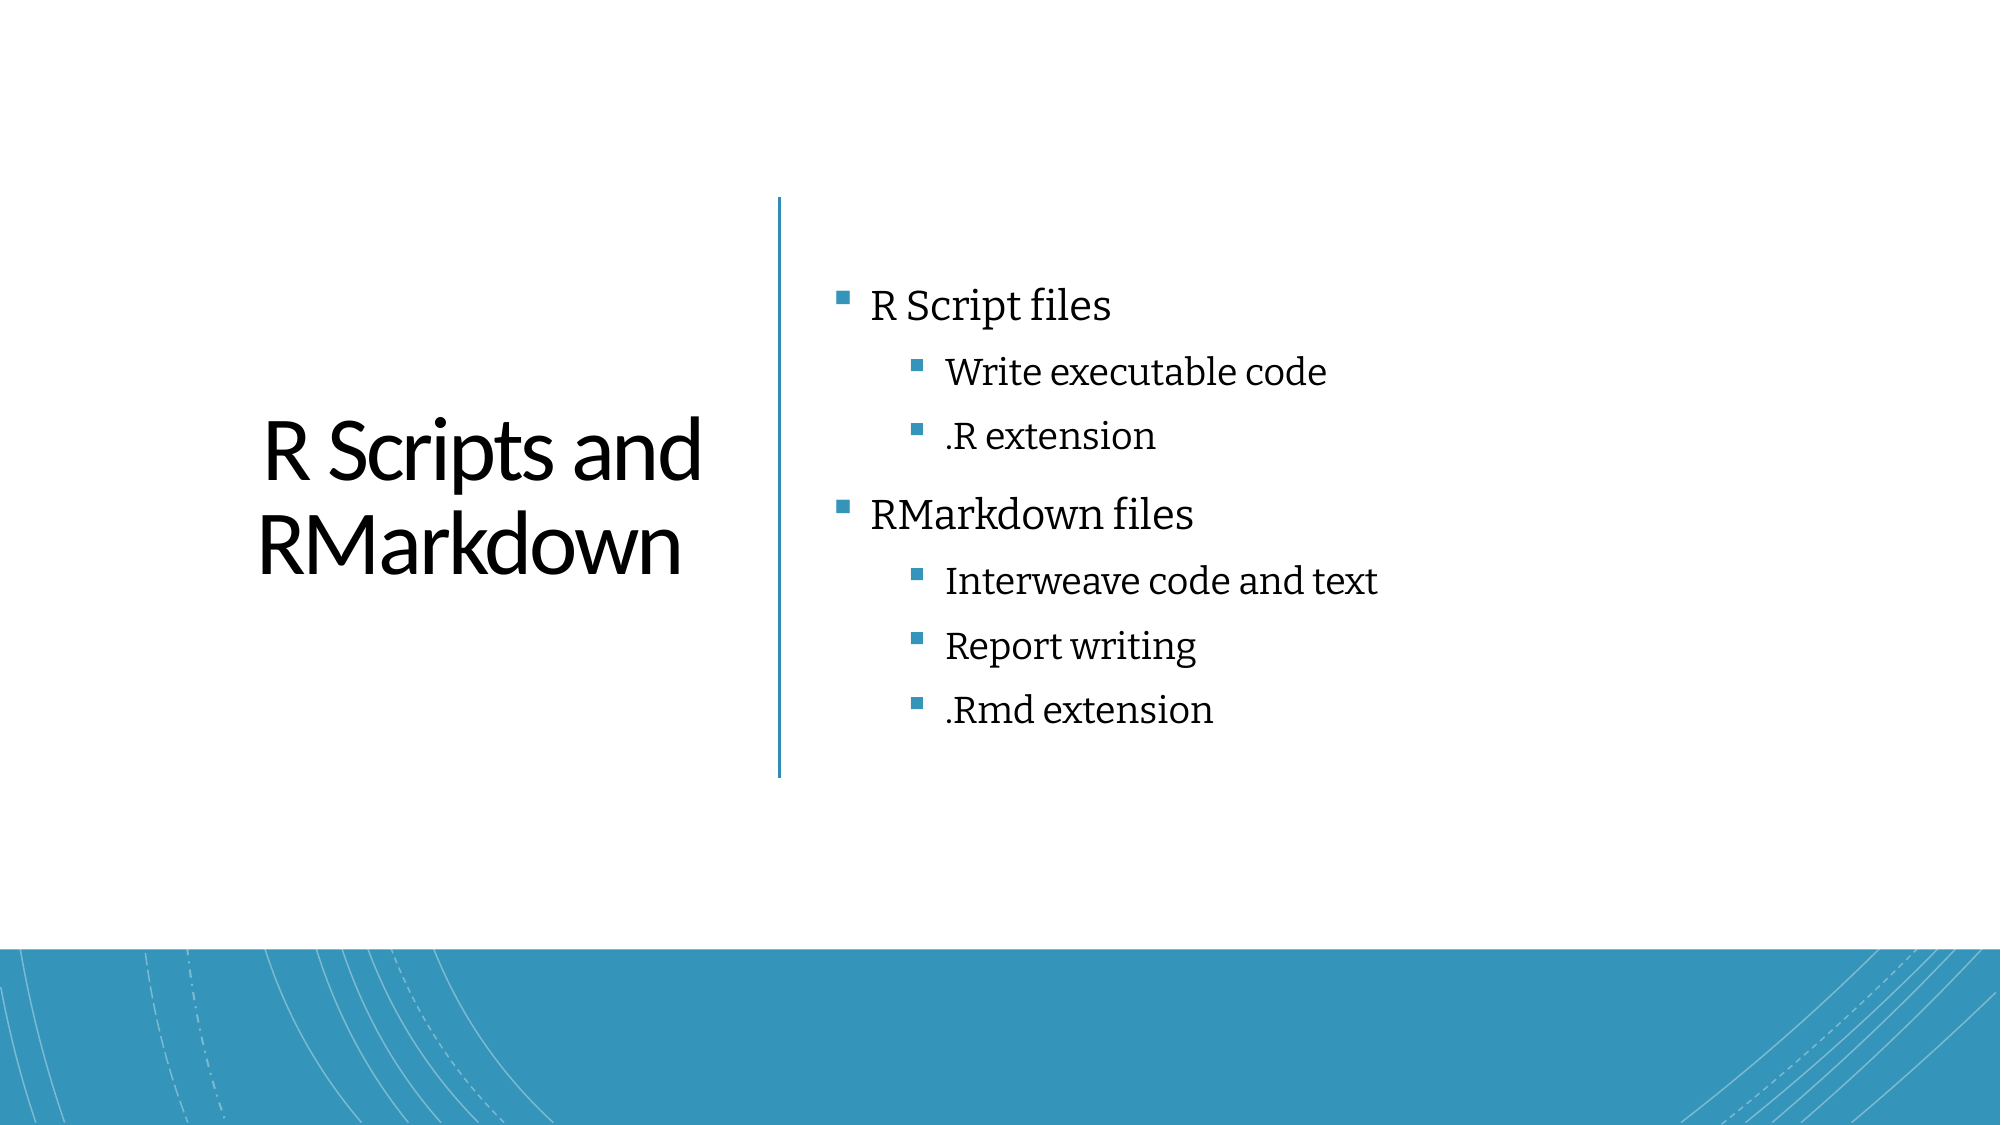

12
# R Scripts and RMarkdown
R Script files
Write executable code
.R extension
RMarkdown files
Interweave code and text
Report writing
.Rmd extension